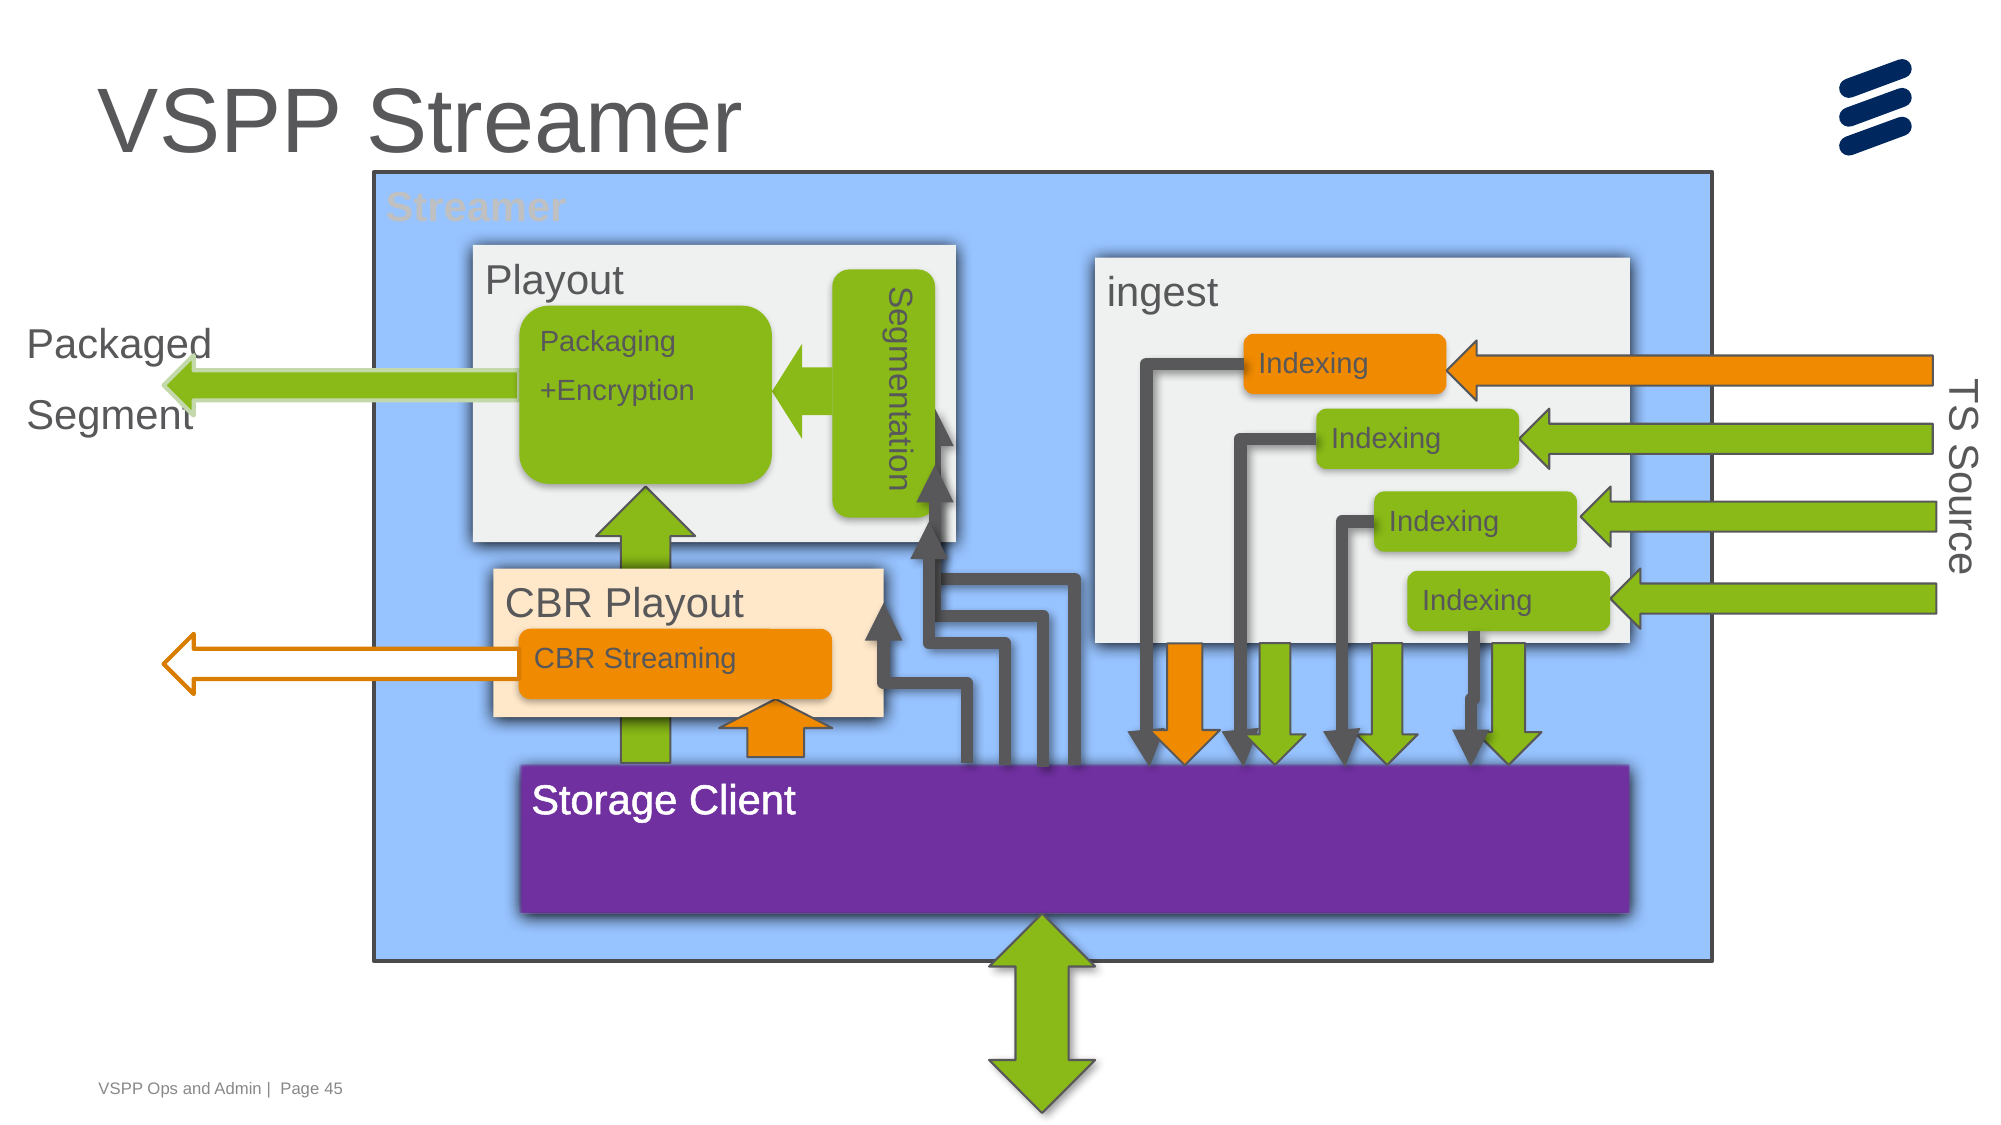

# VSPP Streamer
Streamer
Playout
ingest
Packaging
+Encryption
Indexing

Segmentation

Indexing

Indexing

CBR Playout
Indexing
CBR Streaming

Storage Client

Packaged
Segment
TS Source